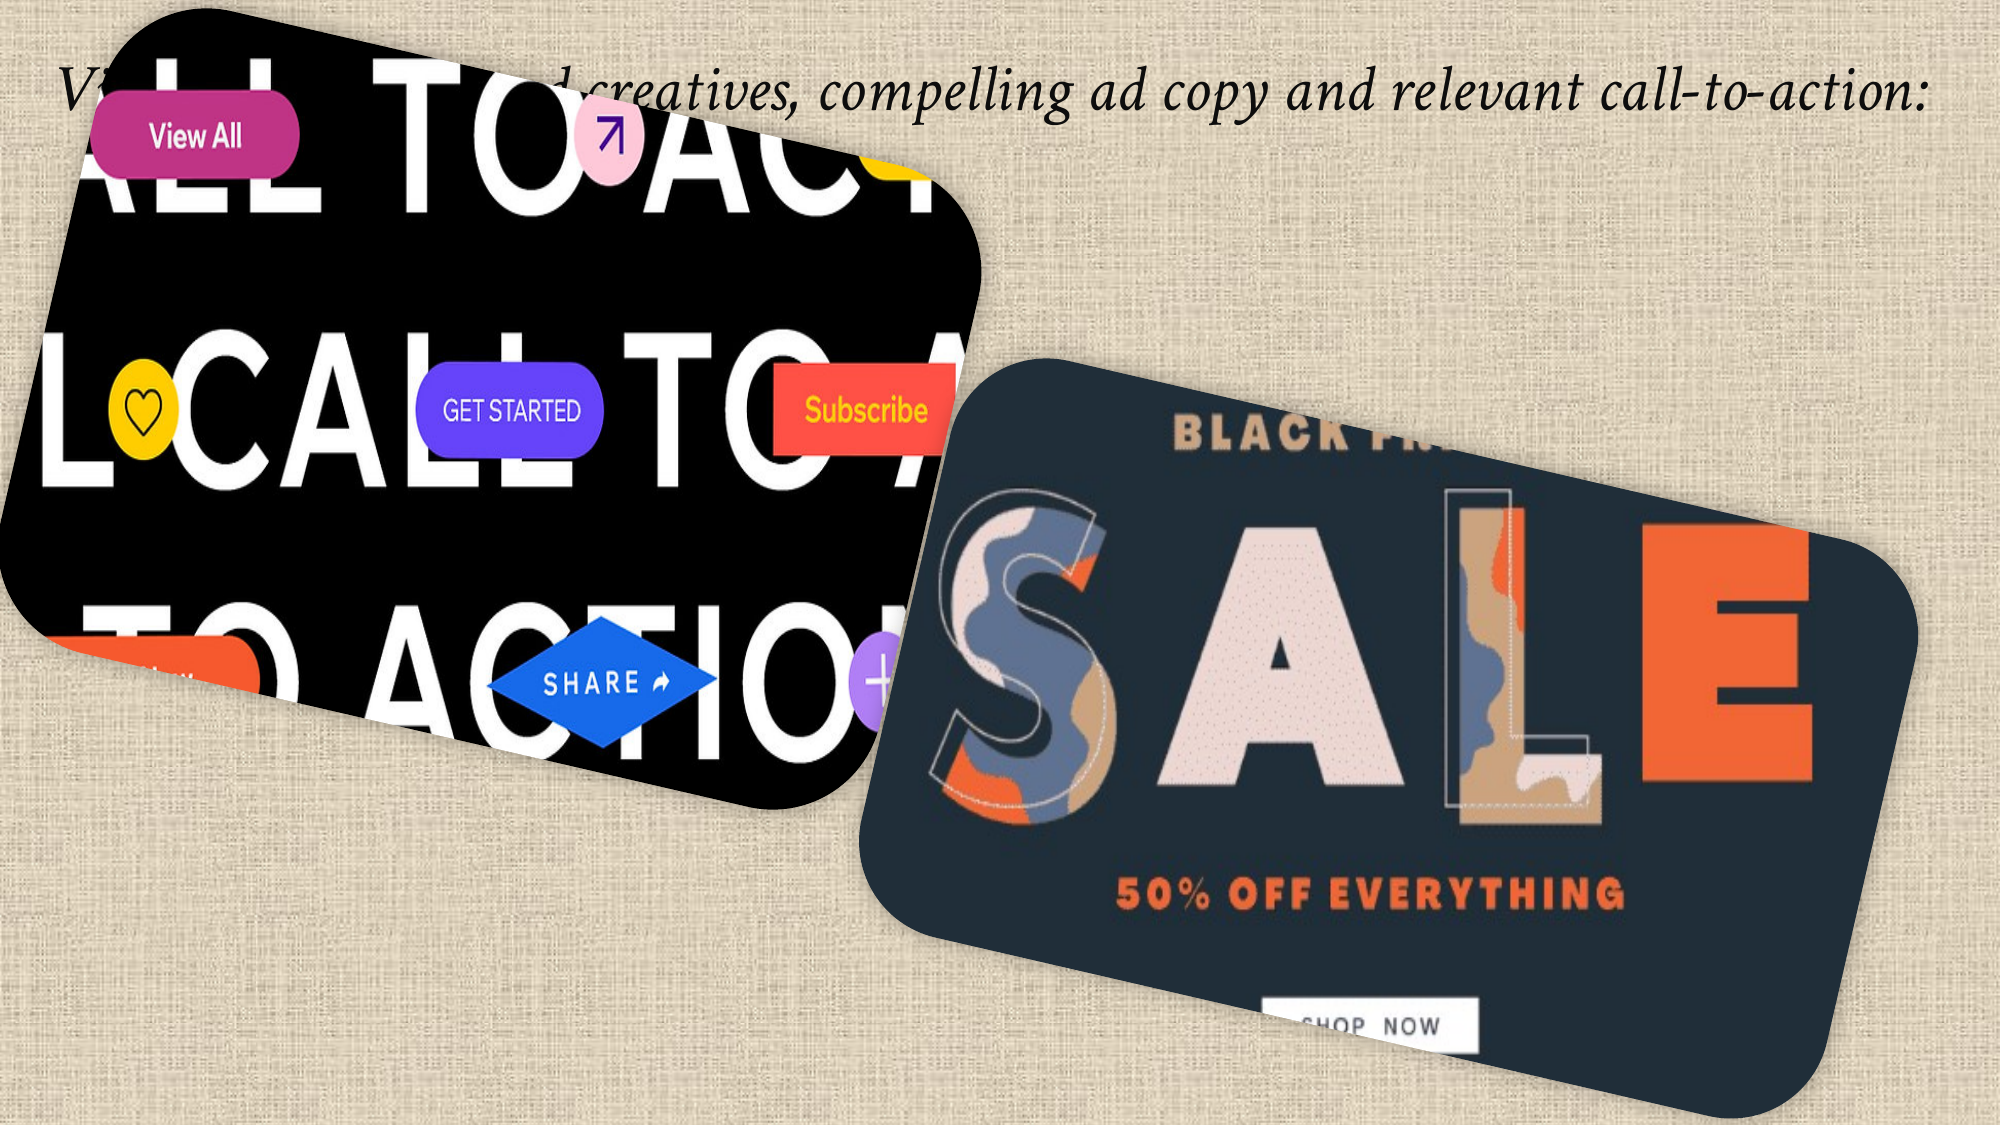

# Visually appealing ad creatives, compelling ad copy and relevant call-to-action: